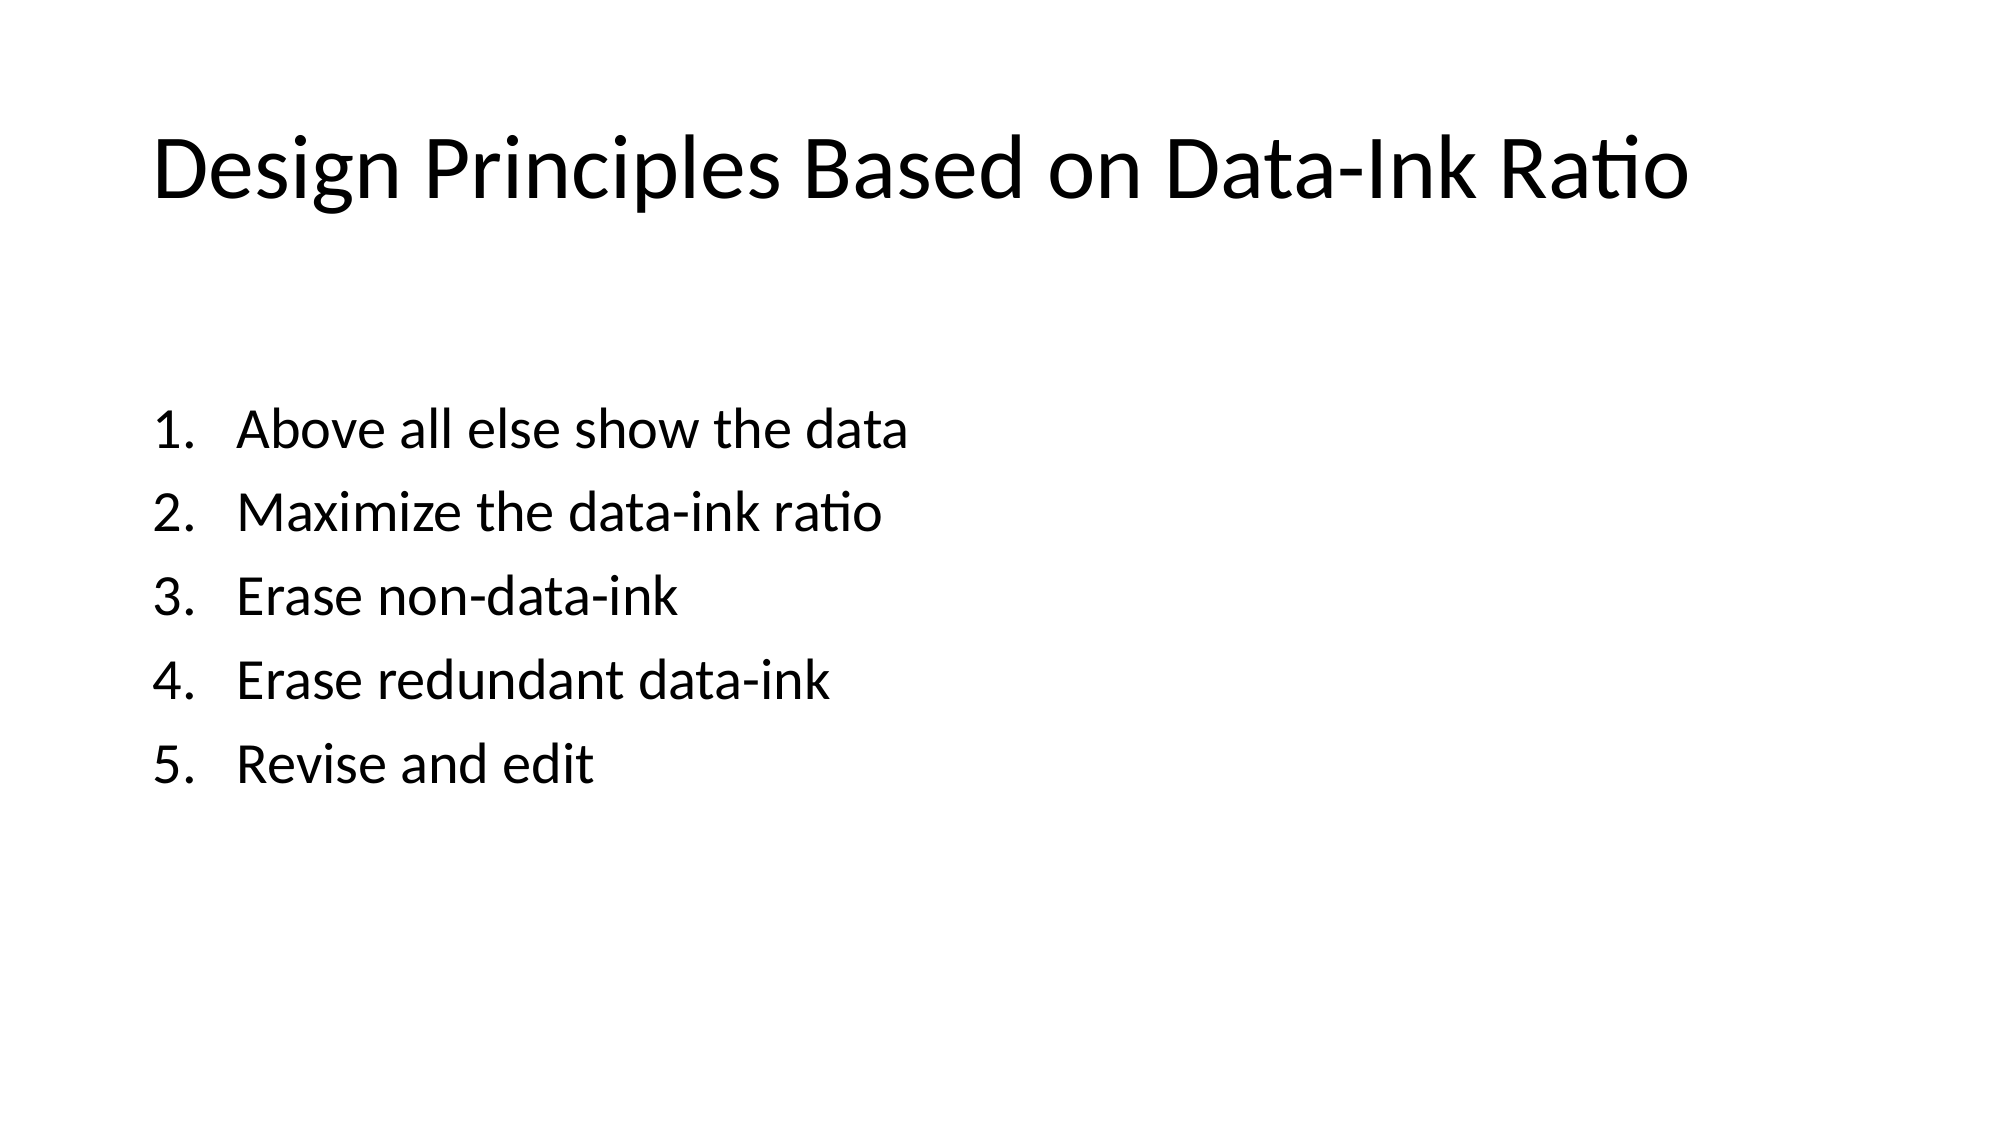

# Design Principles Based on Data-Ink Ratio

Above all else show the data
Maximize the data-ink ratio
Erase non-data-ink
Erase redundant data-ink
Revise and edit